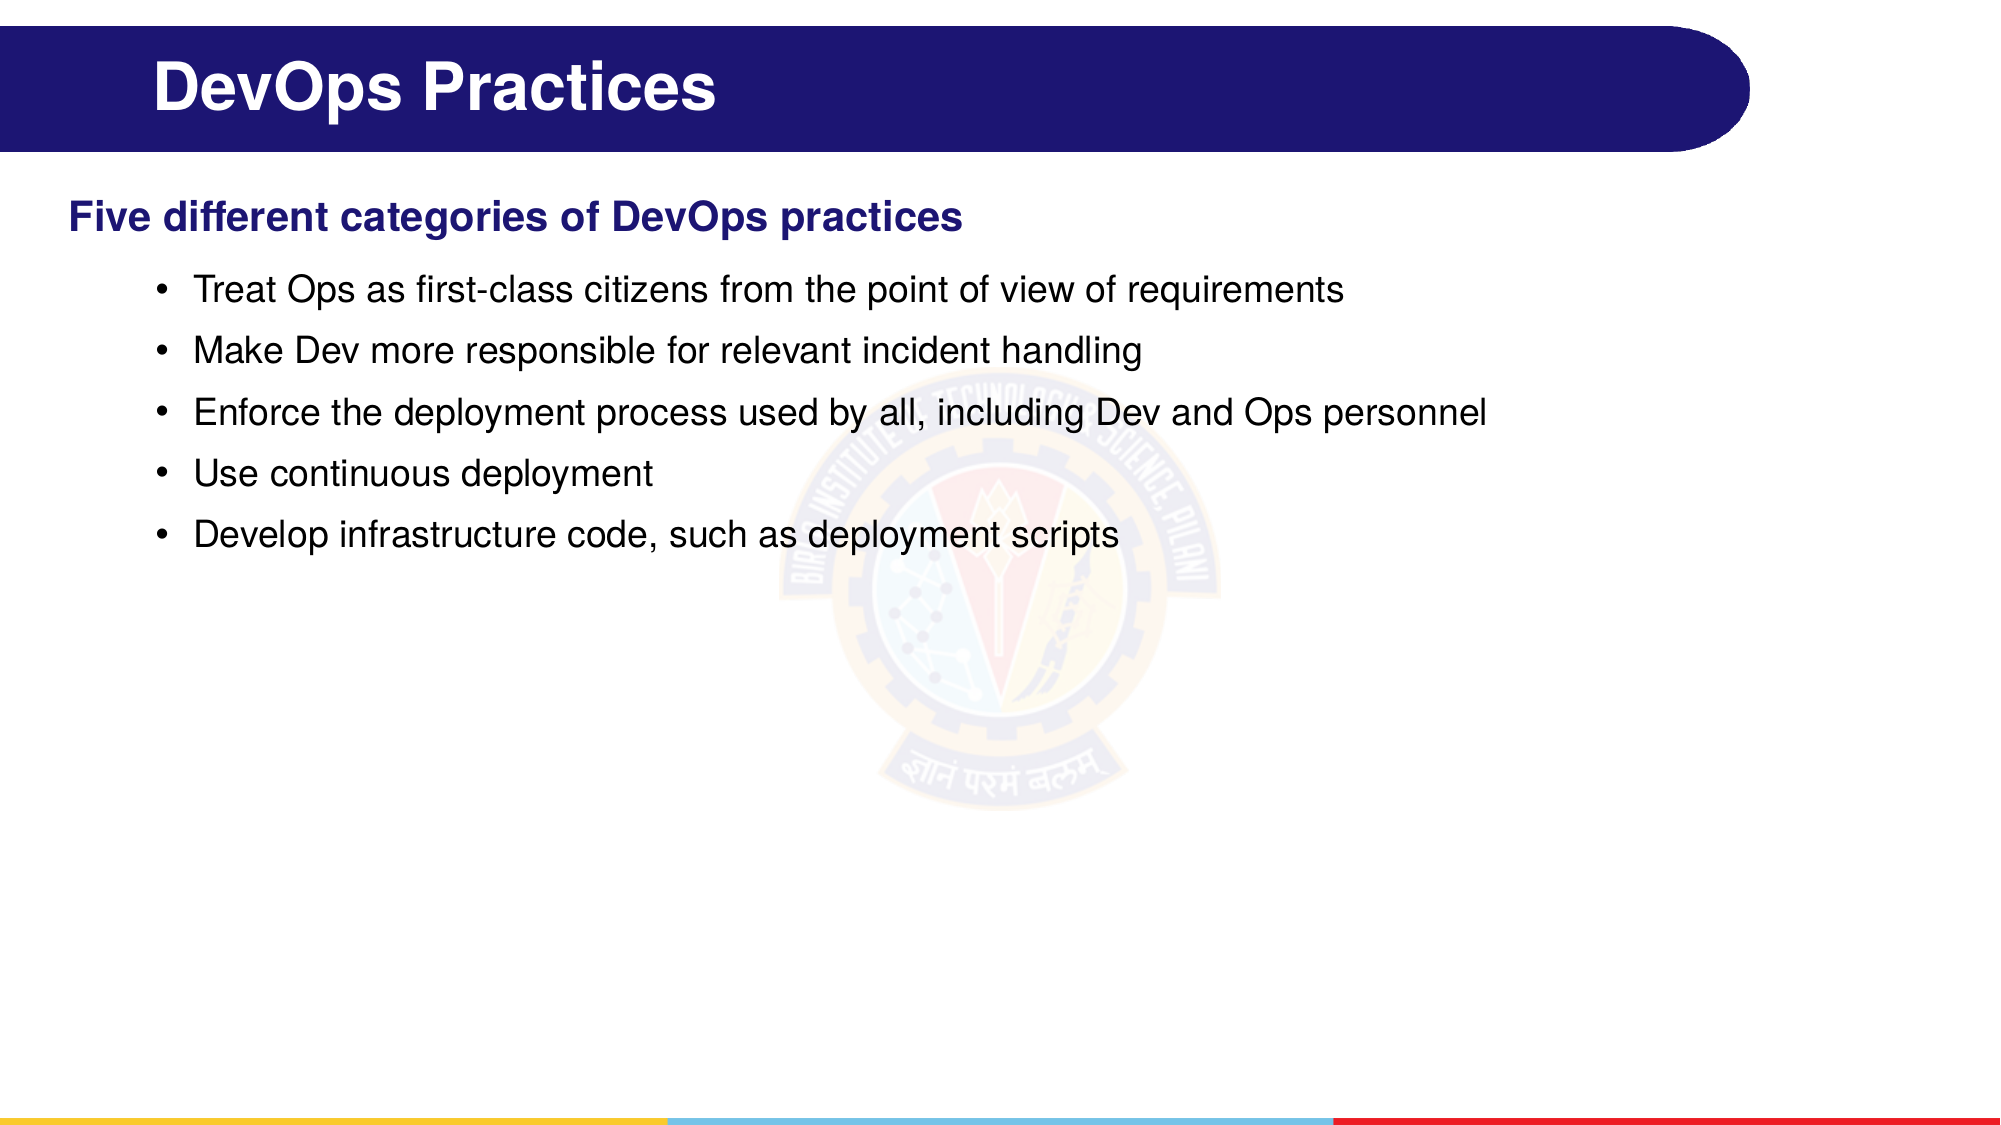

# DevOps Practices
Five different categories of DevOps practices
Treat Ops as first-class citizens from the point of view of requirements
Make Dev more responsible for relevant incident handling
Enforce the deployment process used by all, including Dev and Ops personnel
Use continuous deployment
Develop infrastructure code, such as deployment scripts